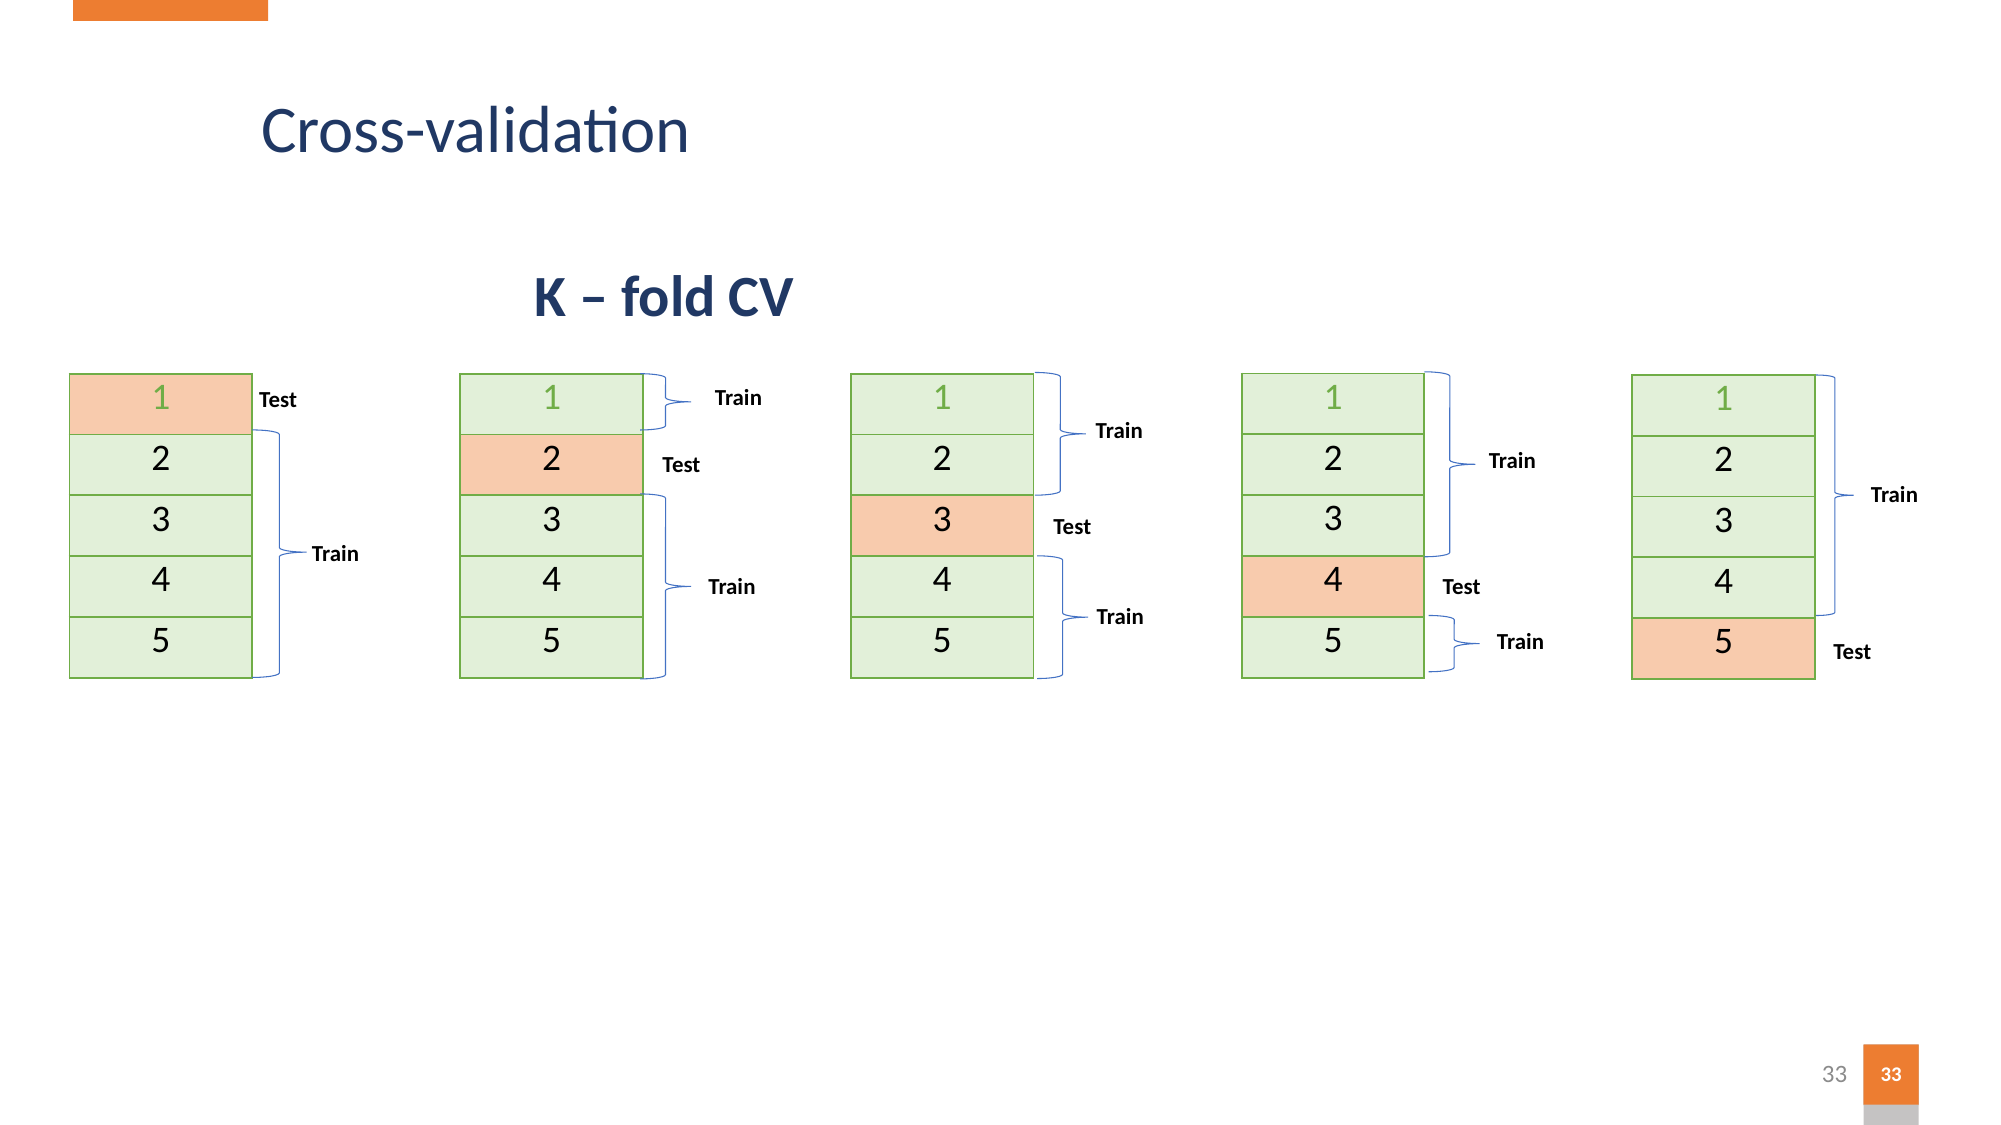

Cross-validation
K – fold CV

| 1 |
| --- |
| 2 |
| 3 |
| 4 |
| 5 |
| 1 |
| --- |
| 2 |
| 3 |
| 4 |
| 5 |
| 1 |
| --- |
| 2 |
| 3 |
| 4 |
| 5 |
| 1 |
| --- |
| 2 |
| 3 |
| 4 |
| 5 |

| 1 |
| --- |
| 2 |
| 3 |
| 4 |
| 5 |

Train
Test
Train

Train
Test
Train

Test
Train

Test
Train
Train

Train
Test
33